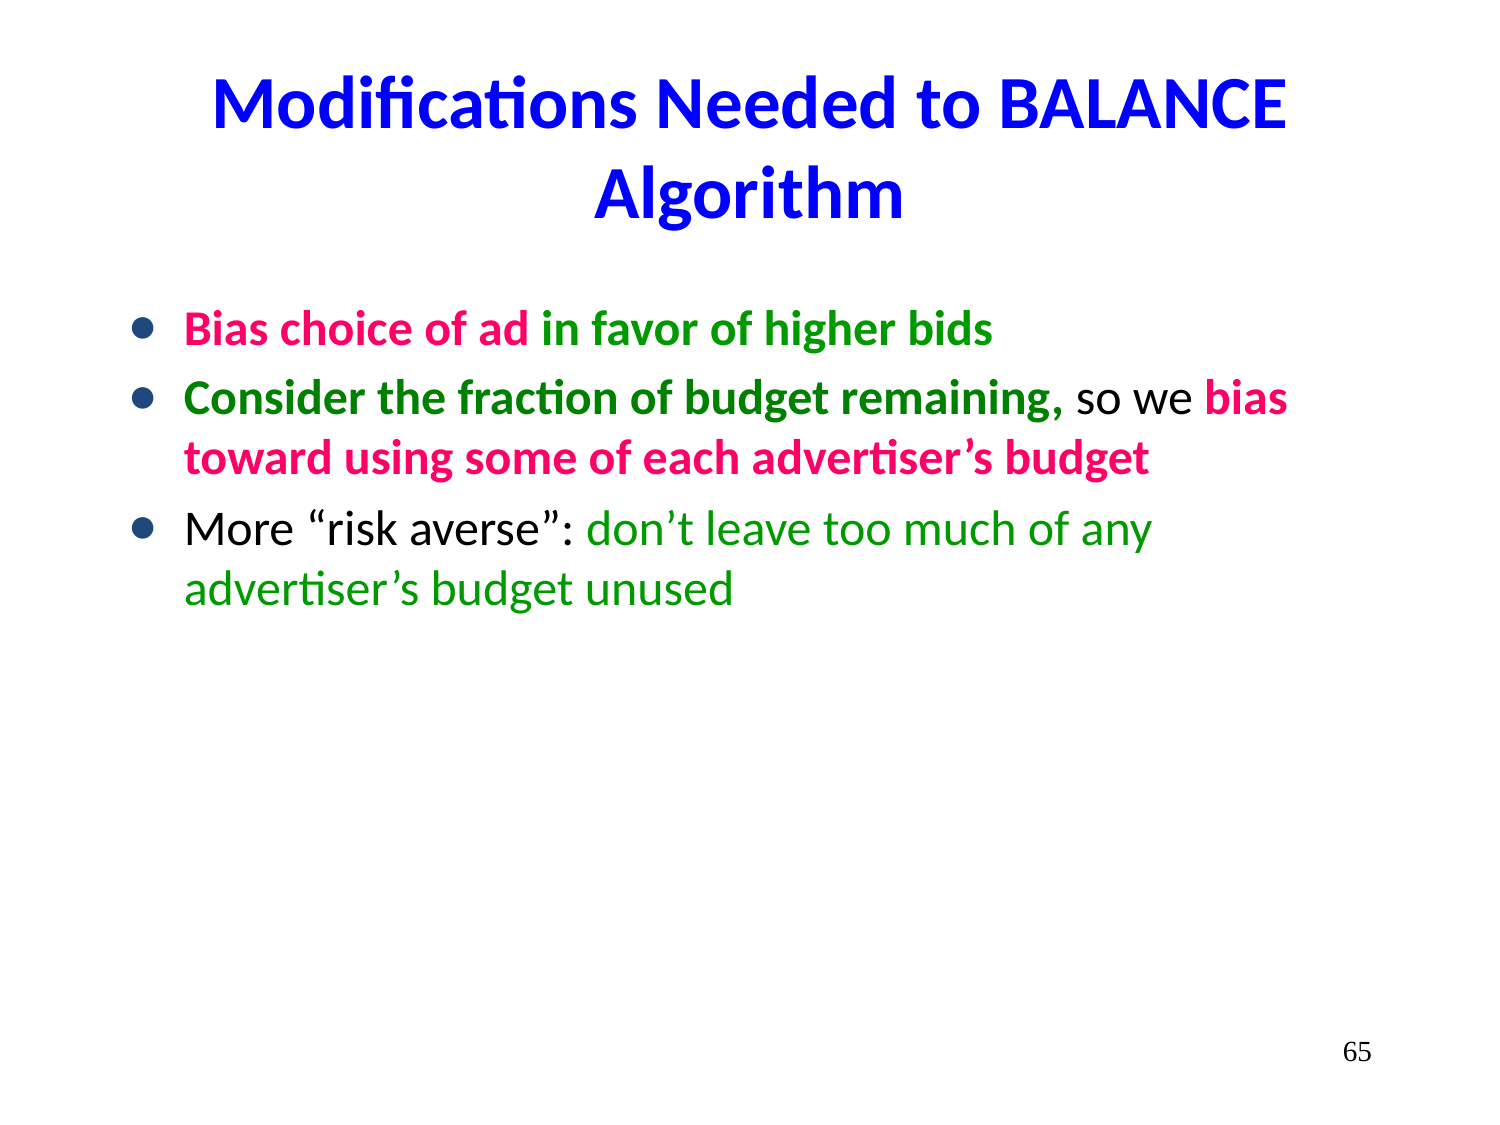

# Modifications Needed to BALANCE Algorithm
Bias choice of ad in favor of higher bids
Consider the fraction of budget remaining, so we bias toward using some of each advertiser’s budget
More “risk averse”: don’t leave too much of any advertiser’s budget unused

65